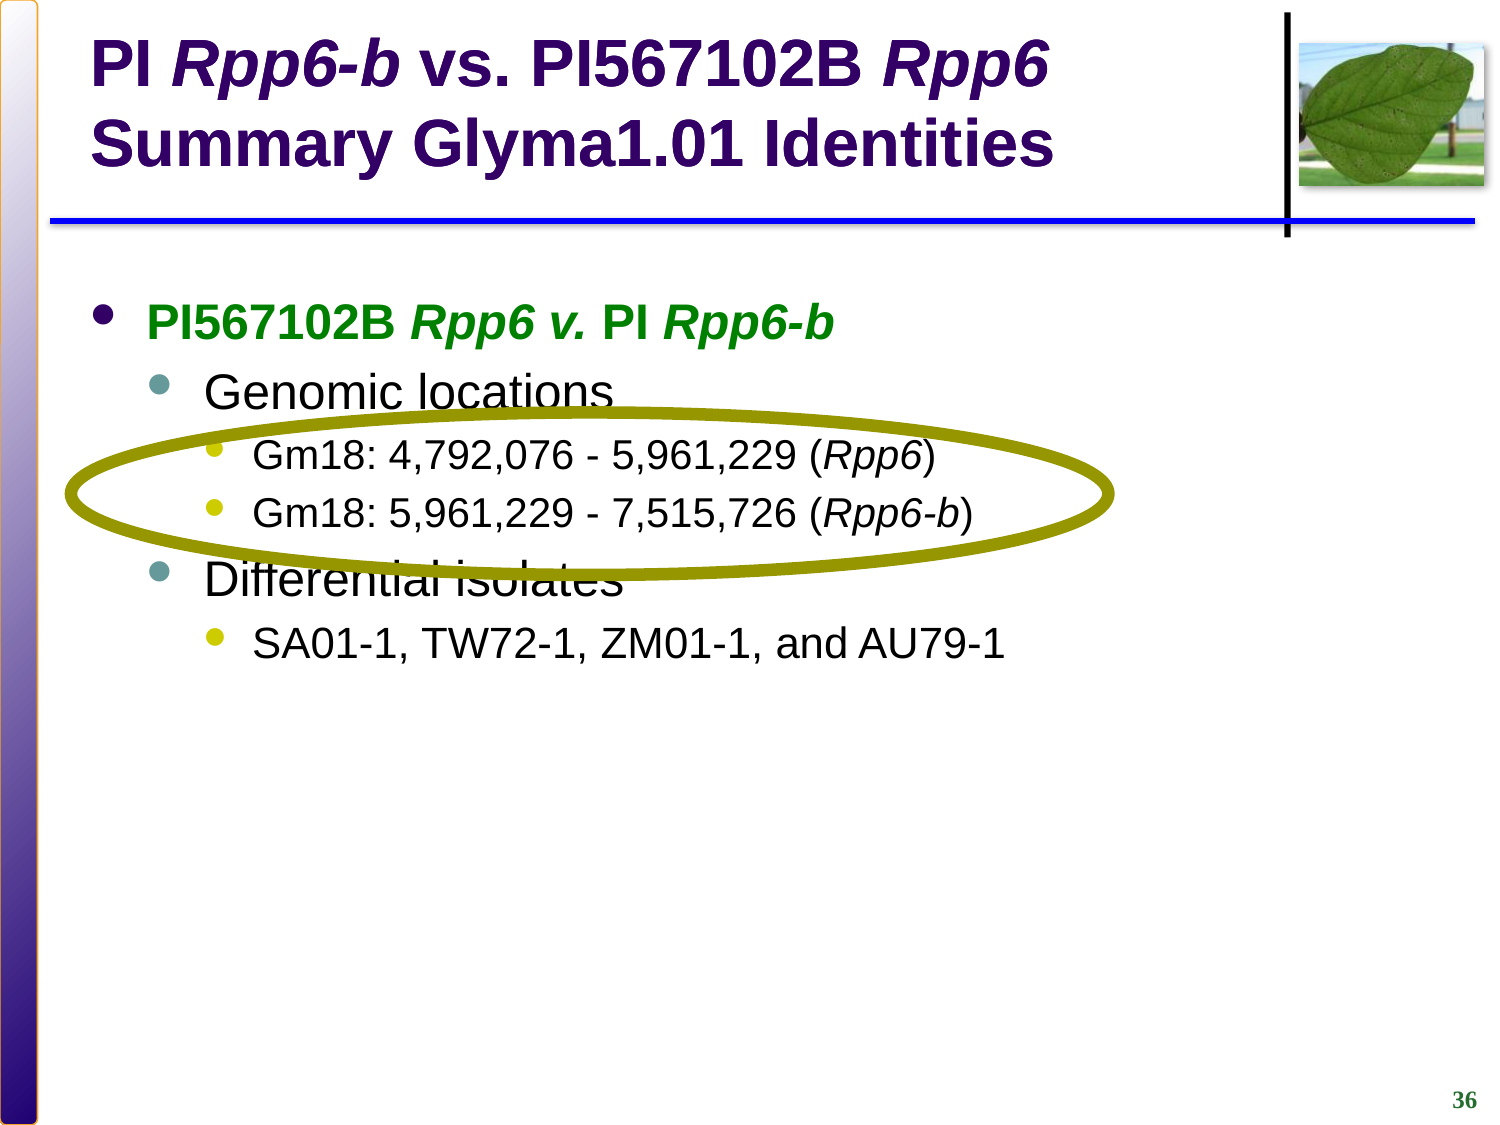

# PI Rpp6-b vs. PI567102B Rpp6 Summary Glyma1.01 Identities
PI Rpp6-b vs. PI567102B Rpp6 Summary Glyma1.01 Identities
PI567102B Rpp6 v. PI Rpp6-b
Genomic locations
Gm18: 4,792,076 - 5,961,229 (Rpp6)
Gm18: 5,961,229 - 7,515,726 (Rpp6-b)
Differential isolates
SA01-1, TW72-1, ZM01-1, and AU79-1